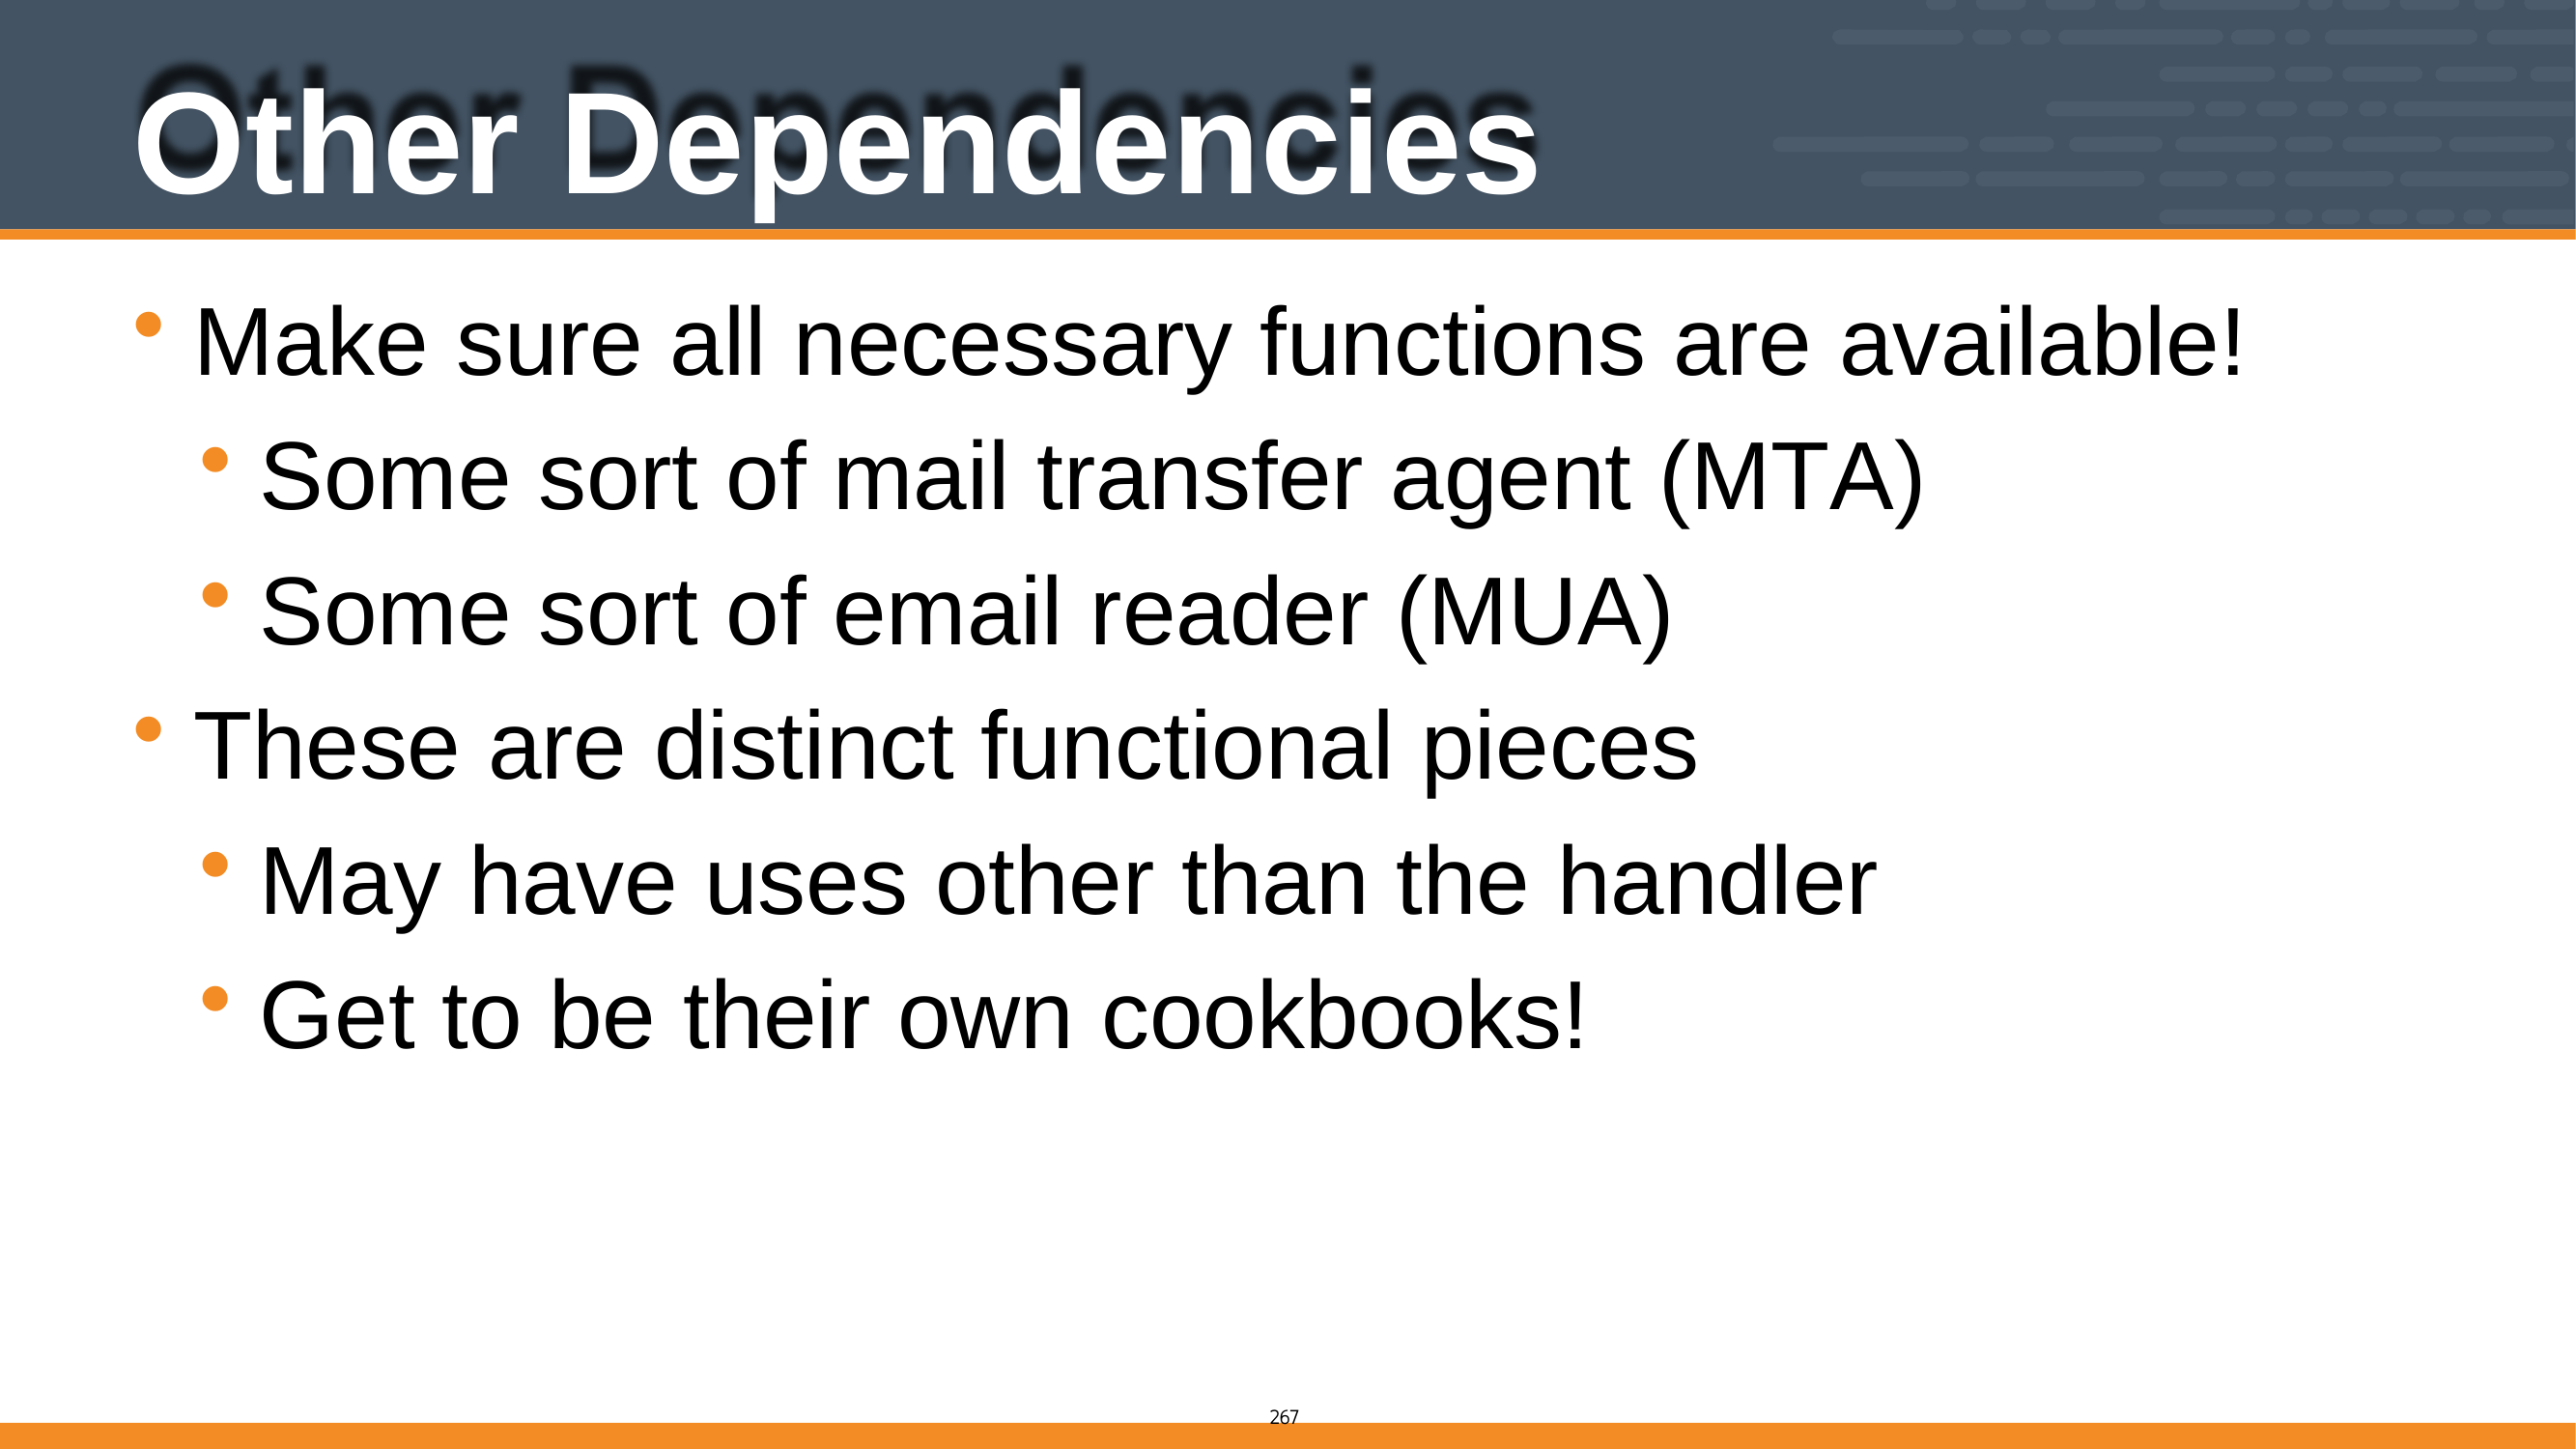

# Other Dependencies

Make sure all necessary functions are available!
Some sort of mail transfer agent (MTA)
Some sort of email reader (MUA)
These are distinct functional pieces
May have uses other than the handler
Get to be their own cookbooks!
267